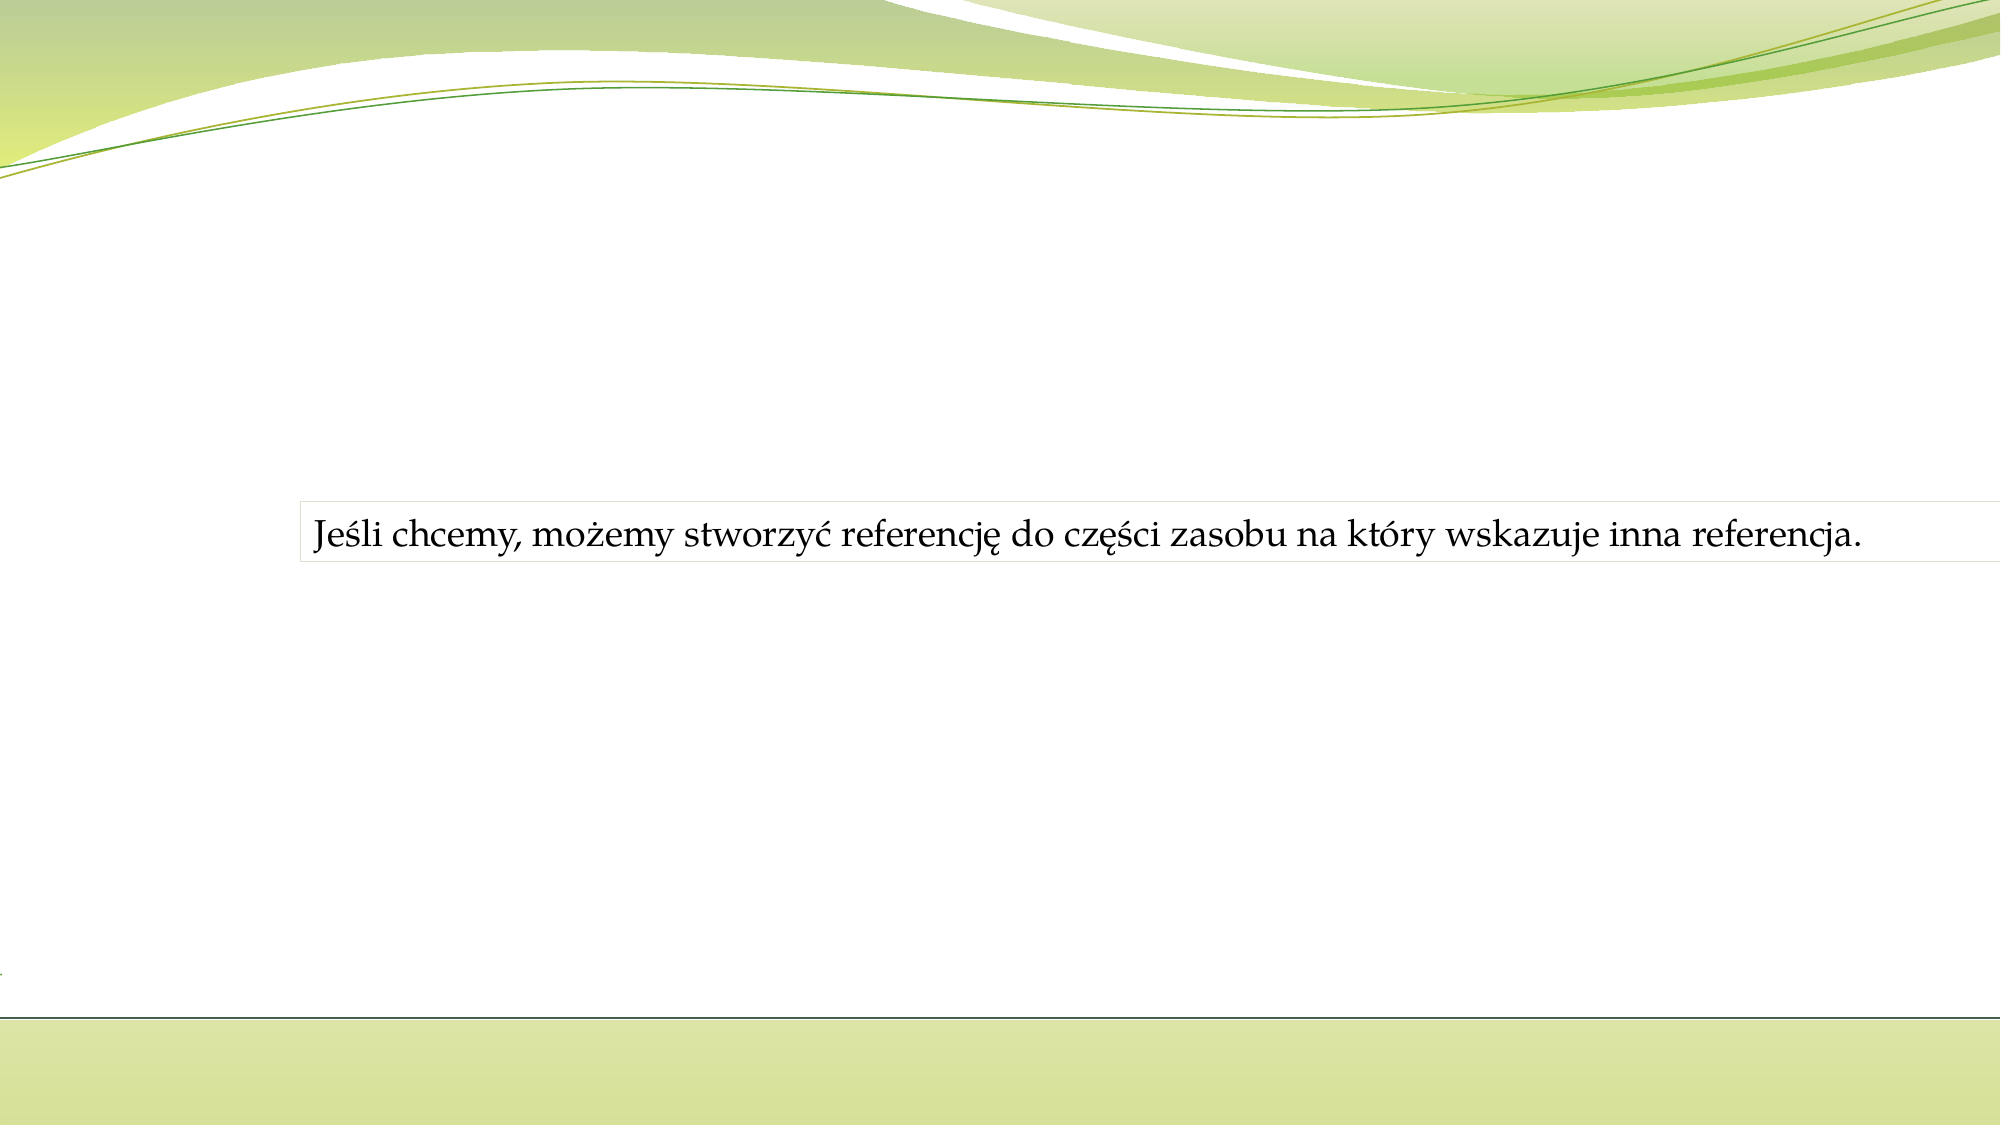

Jeśli chcemy, możemy stworzyć referencję do części zasobu na który wskazuje inna referencja.